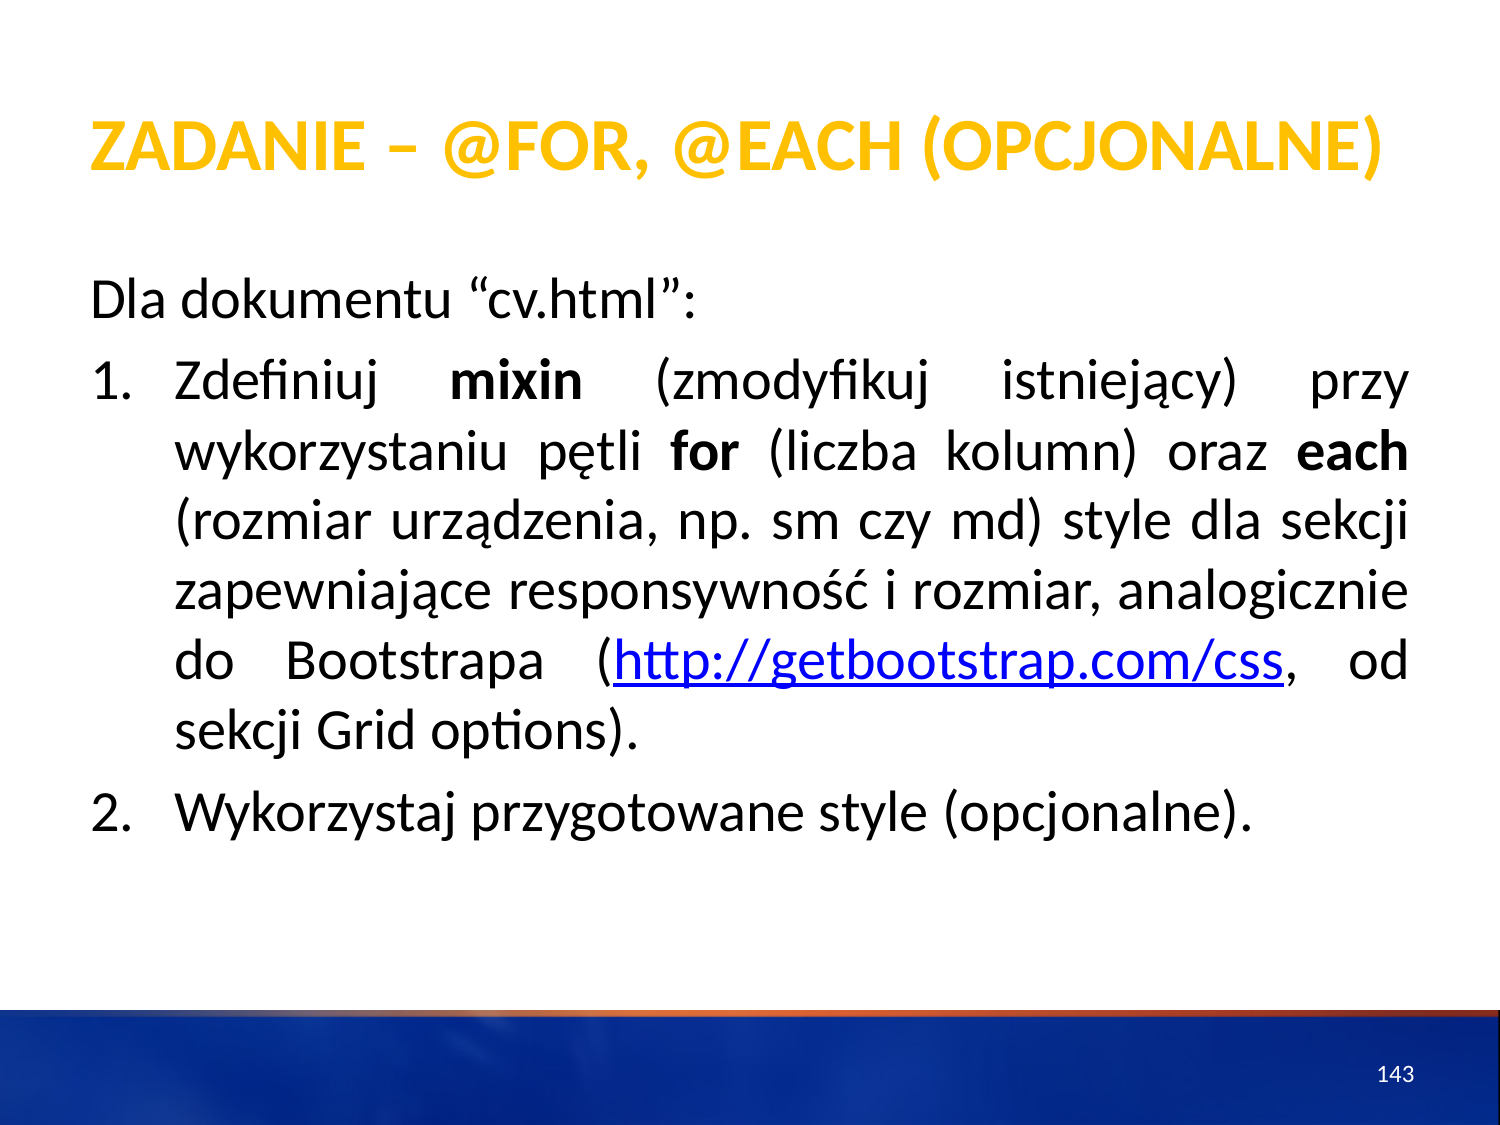

# ZADANIE – @for, @each (opcjonalne)
Dla dokumentu “cv.html”:
Zdefiniuj mixin (zmodyfikuj istniejący) przy wykorzystaniu pętli for (liczba kolumn) oraz each (rozmiar urządzenia, np. sm czy md) style dla sekcji zapewniające responsywność i rozmiar, analogicznie do Bootstrapa (http://getbootstrap.com/css, od sekcji Grid options).
Wykorzystaj przygotowane style (opcjonalne).

143